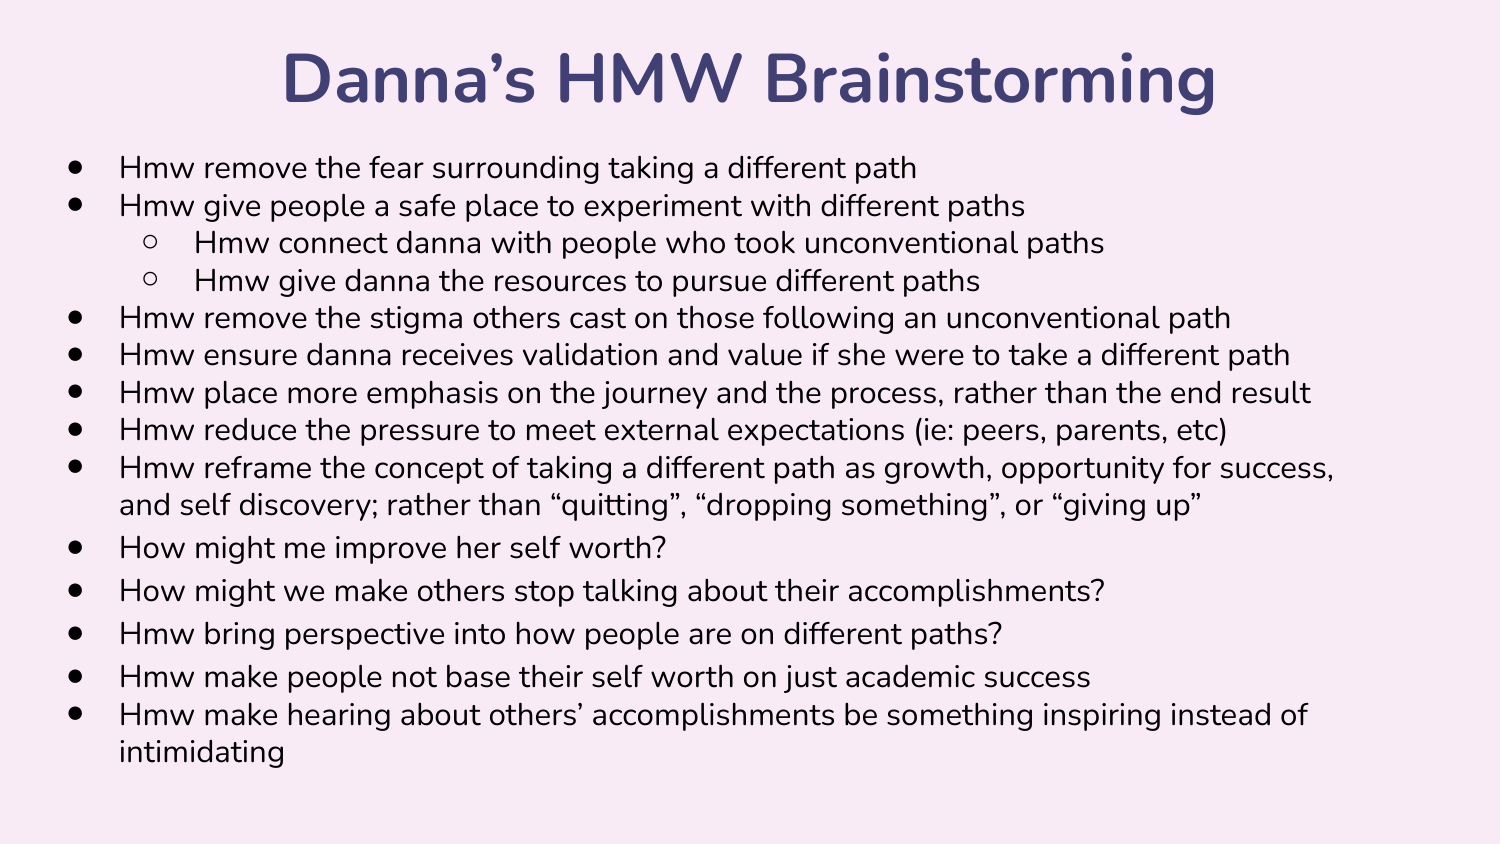

Danna’s HMW Brainstorming
Hmw remove the fear surrounding taking a different path
Hmw give people a safe place to experiment with different paths
Hmw connect danna with people who took unconventional paths
Hmw give danna the resources to pursue different paths
Hmw remove the stigma others cast on those following an unconventional path
Hmw ensure danna receives validation and value if she were to take a different path
Hmw place more emphasis on the journey and the process, rather than the end result
Hmw reduce the pressure to meet external expectations (ie: peers, parents, etc)
Hmw reframe the concept of taking a different path as growth, opportunity for success, and self discovery; rather than “quitting”, “dropping something”, or “giving up”
How might me improve her self worth?
How might we make others stop talking about their accomplishments?
Hmw bring perspective into how people are on different paths?
Hmw make people not base their self worth on just academic success
Hmw make hearing about others’ accomplishments be something inspiring instead of intimidating